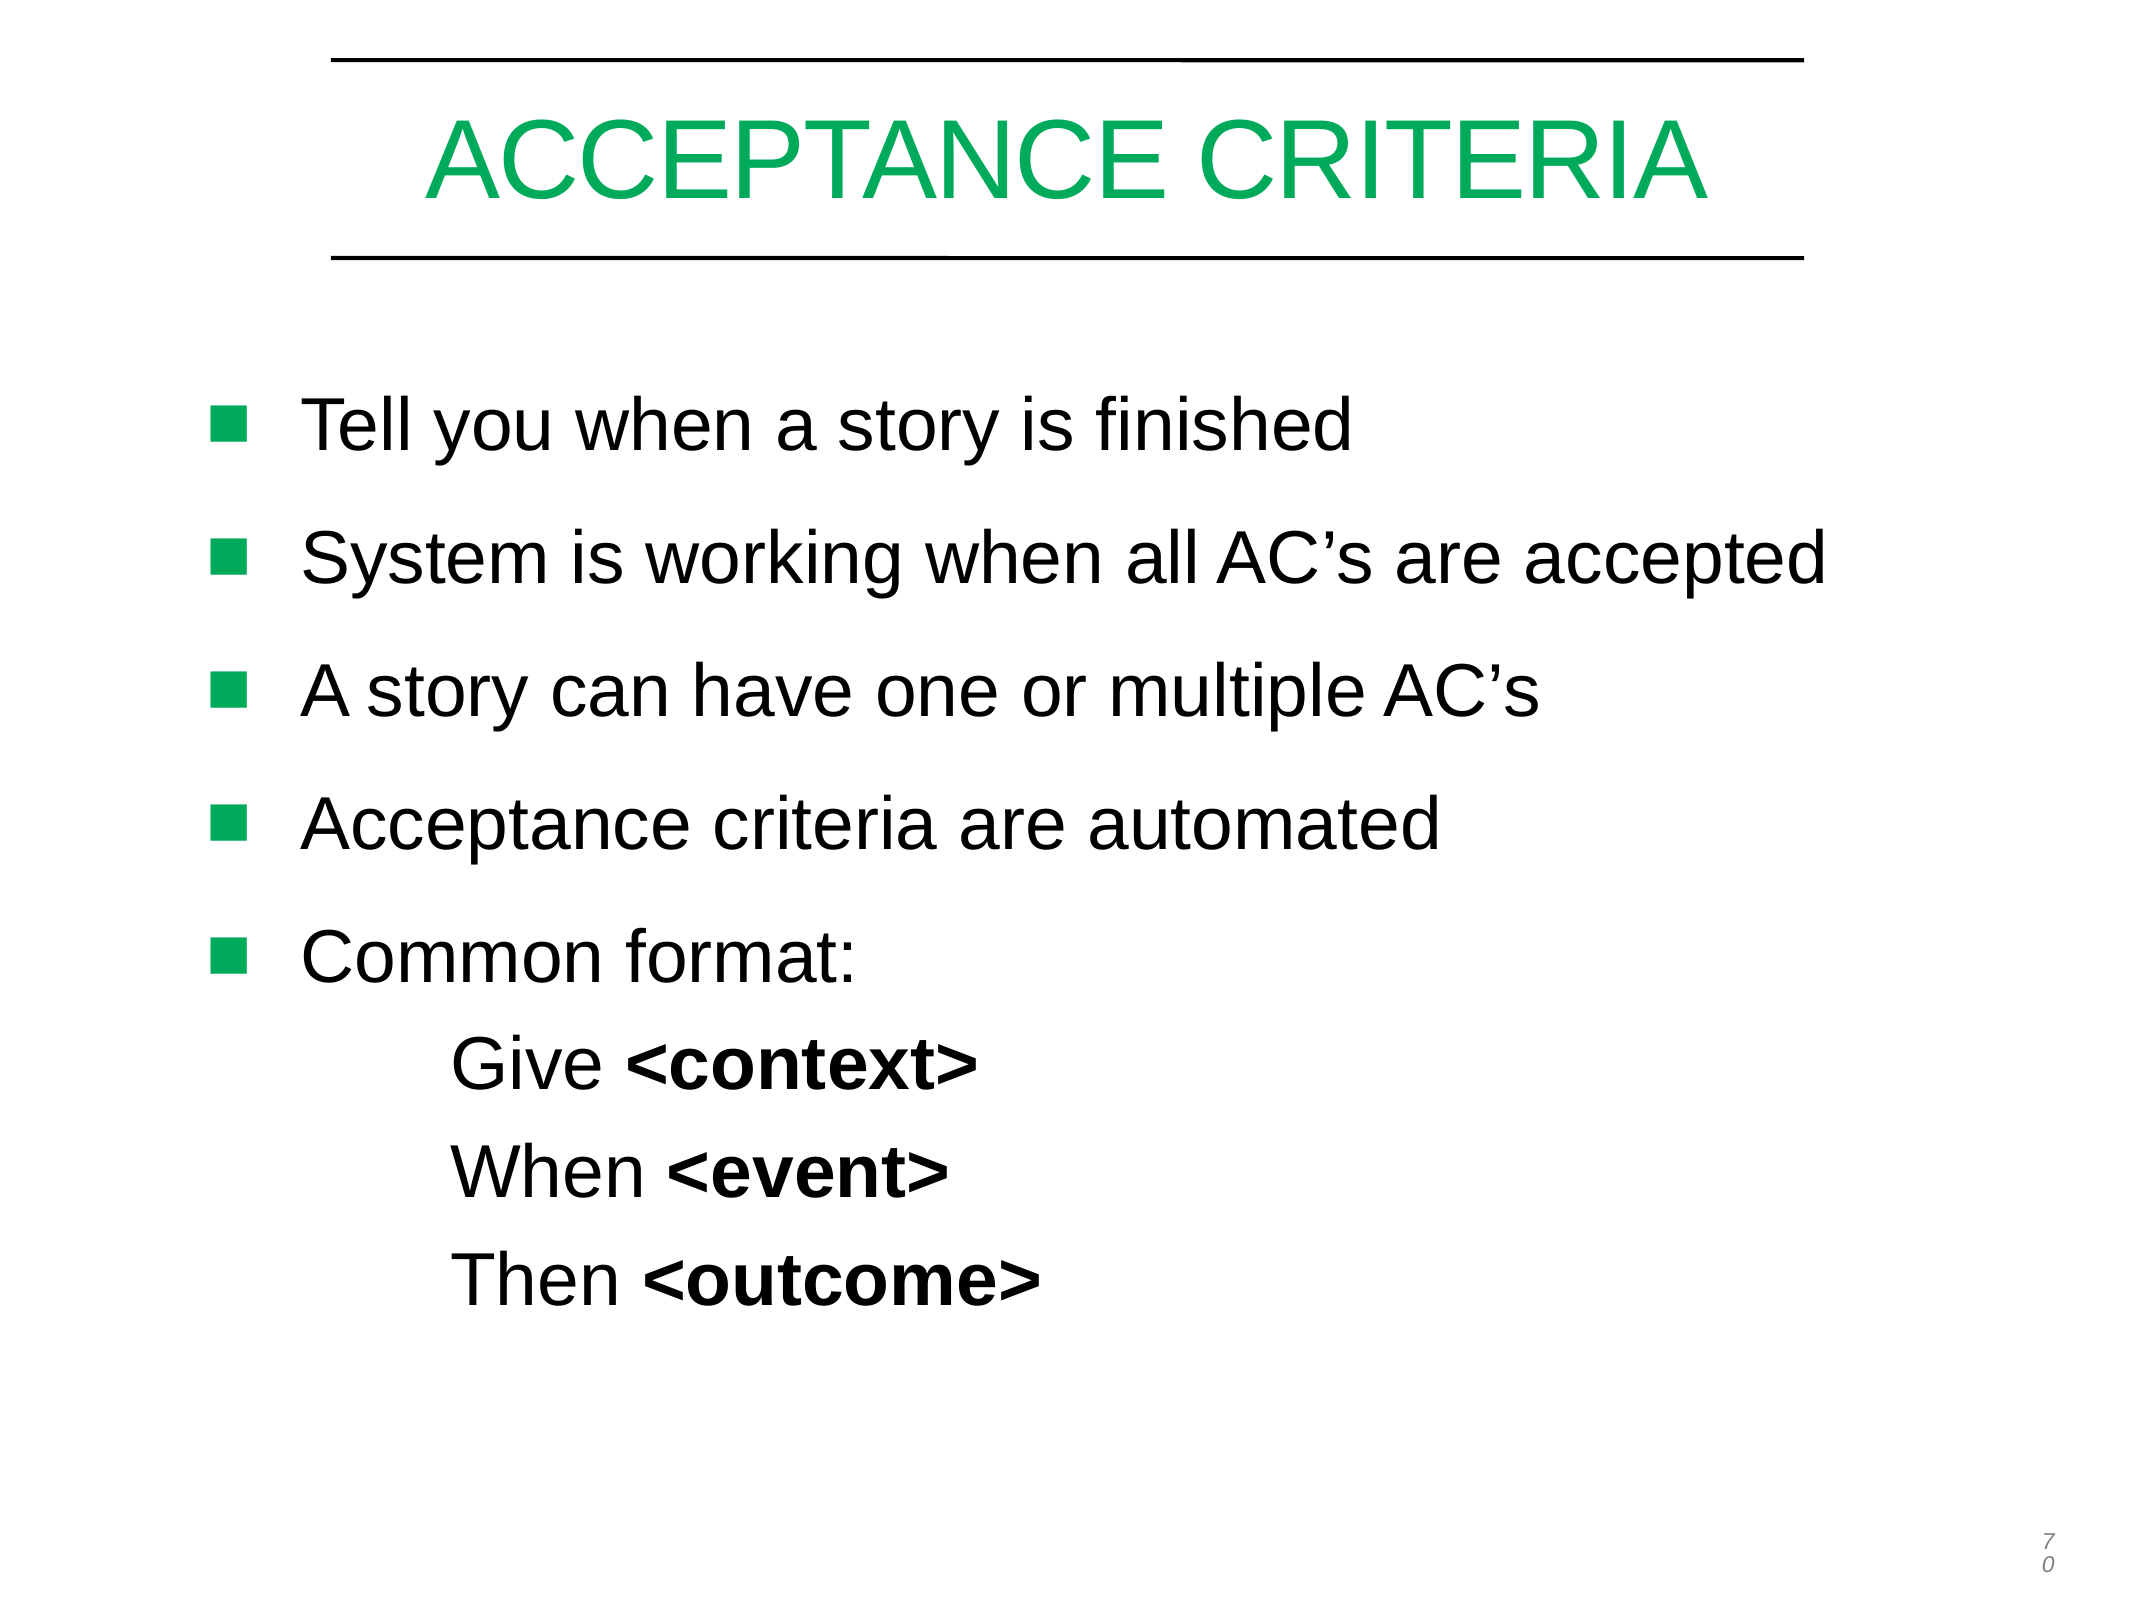

# Acceptance criteria
Tell you when a story is finished
System is working when all AC’s are accepted
A story can have one or multiple AC’s
Acceptance criteria are automated
Common format:
	Give <context>
	When <event>
	Then <outcome>

70